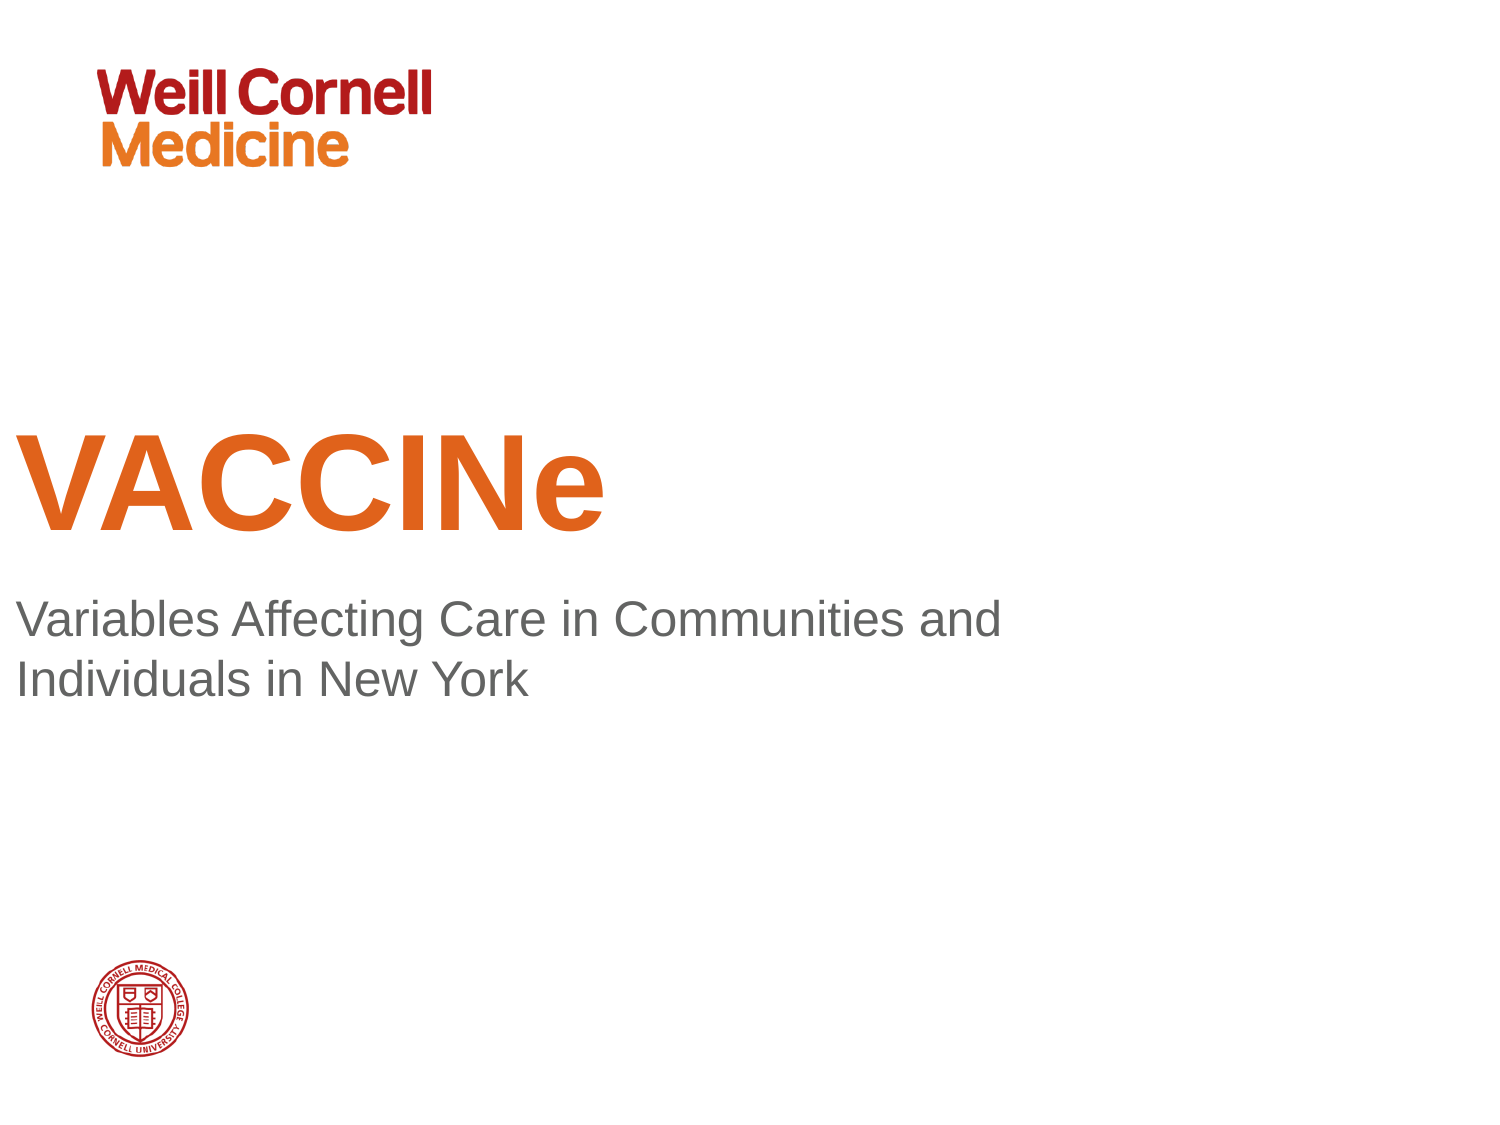

# VACCINe
Variables Affecting Care in Communities and Individuals in New York